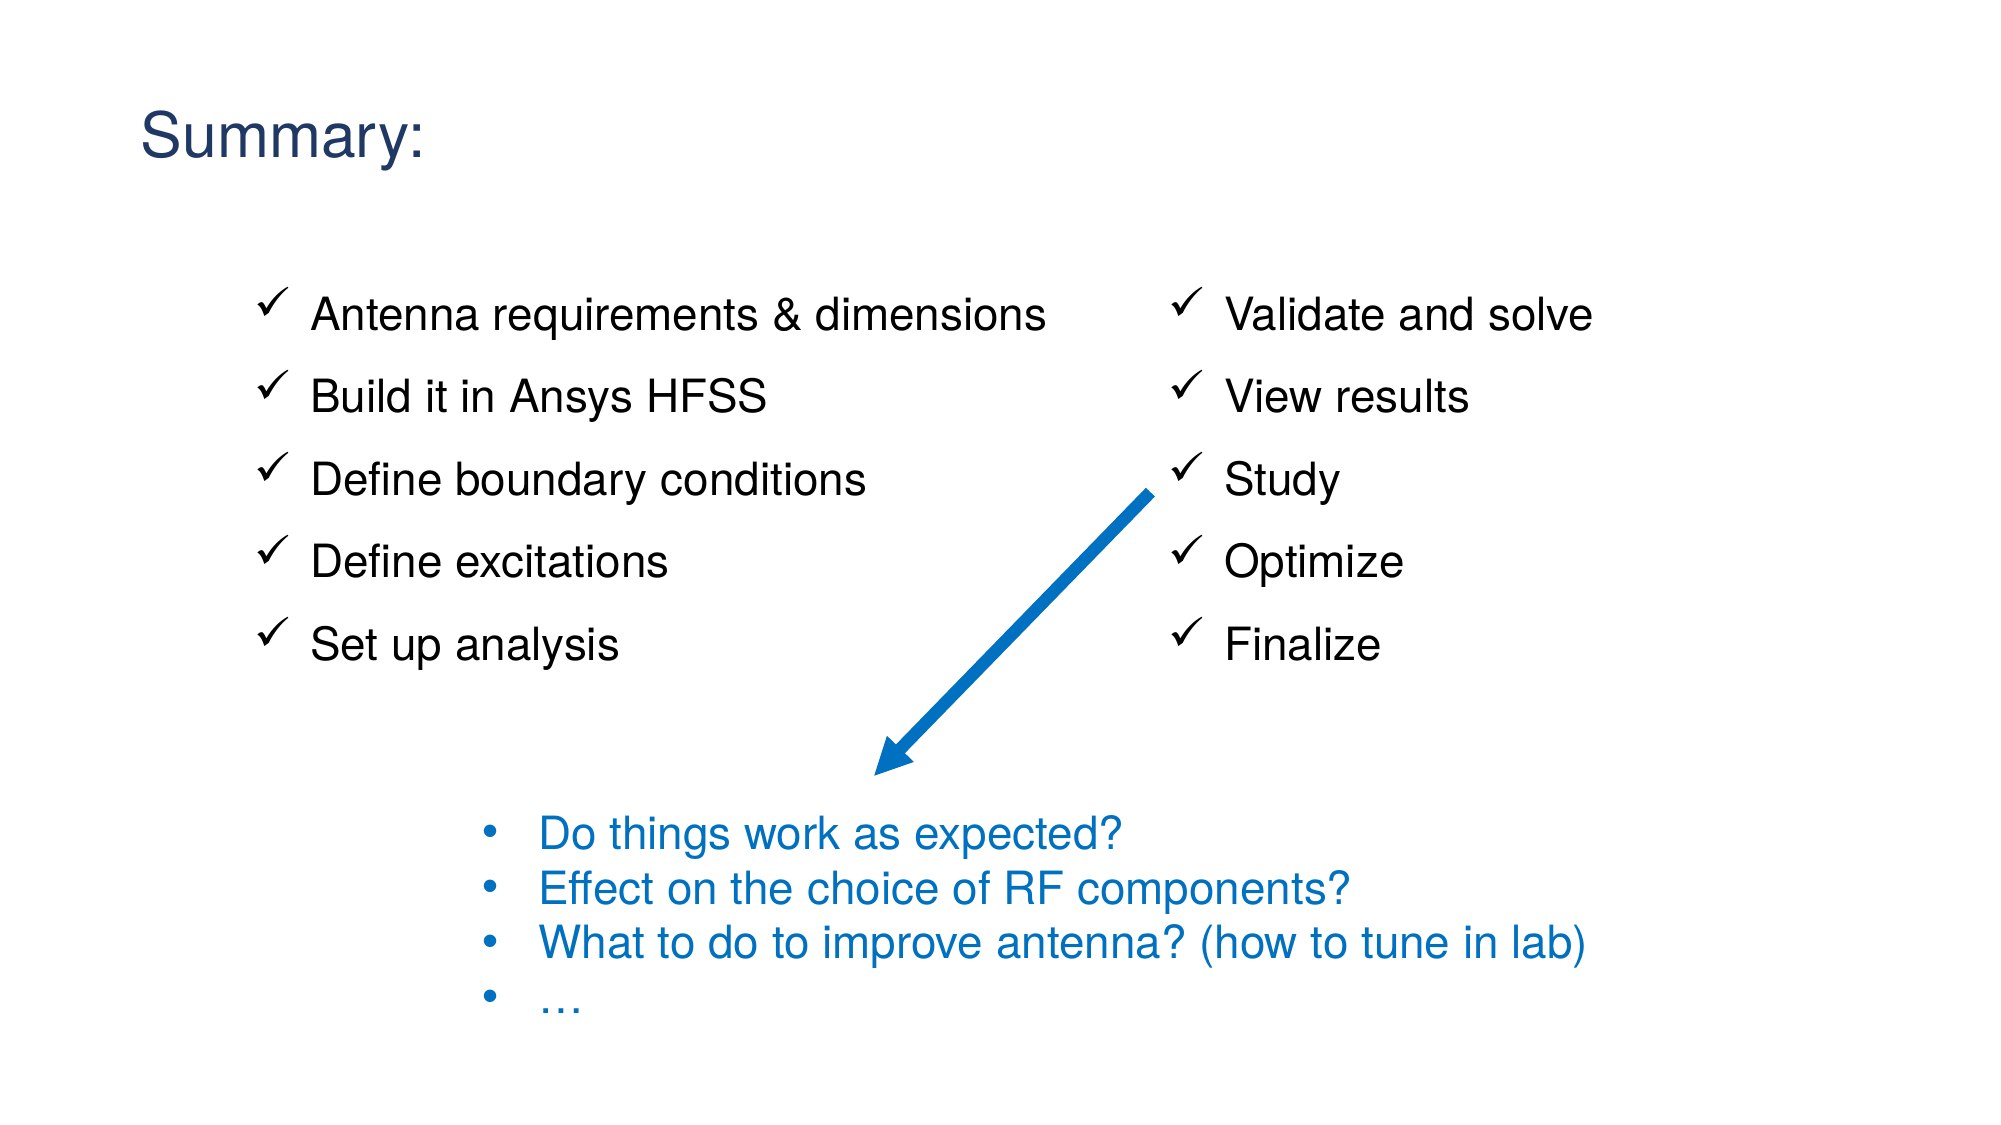

# Summary:
Antenna requirements & dimensions
Build it in Ansys HFSS
Define boundary conditions
Define excitations
Set up analysis
Validate and solve
View results
Study
Optimize
Finalize
Do things work as expected?
Effect on the choice of RF components?
What to do to improve antenna? (how to tune in lab)
…